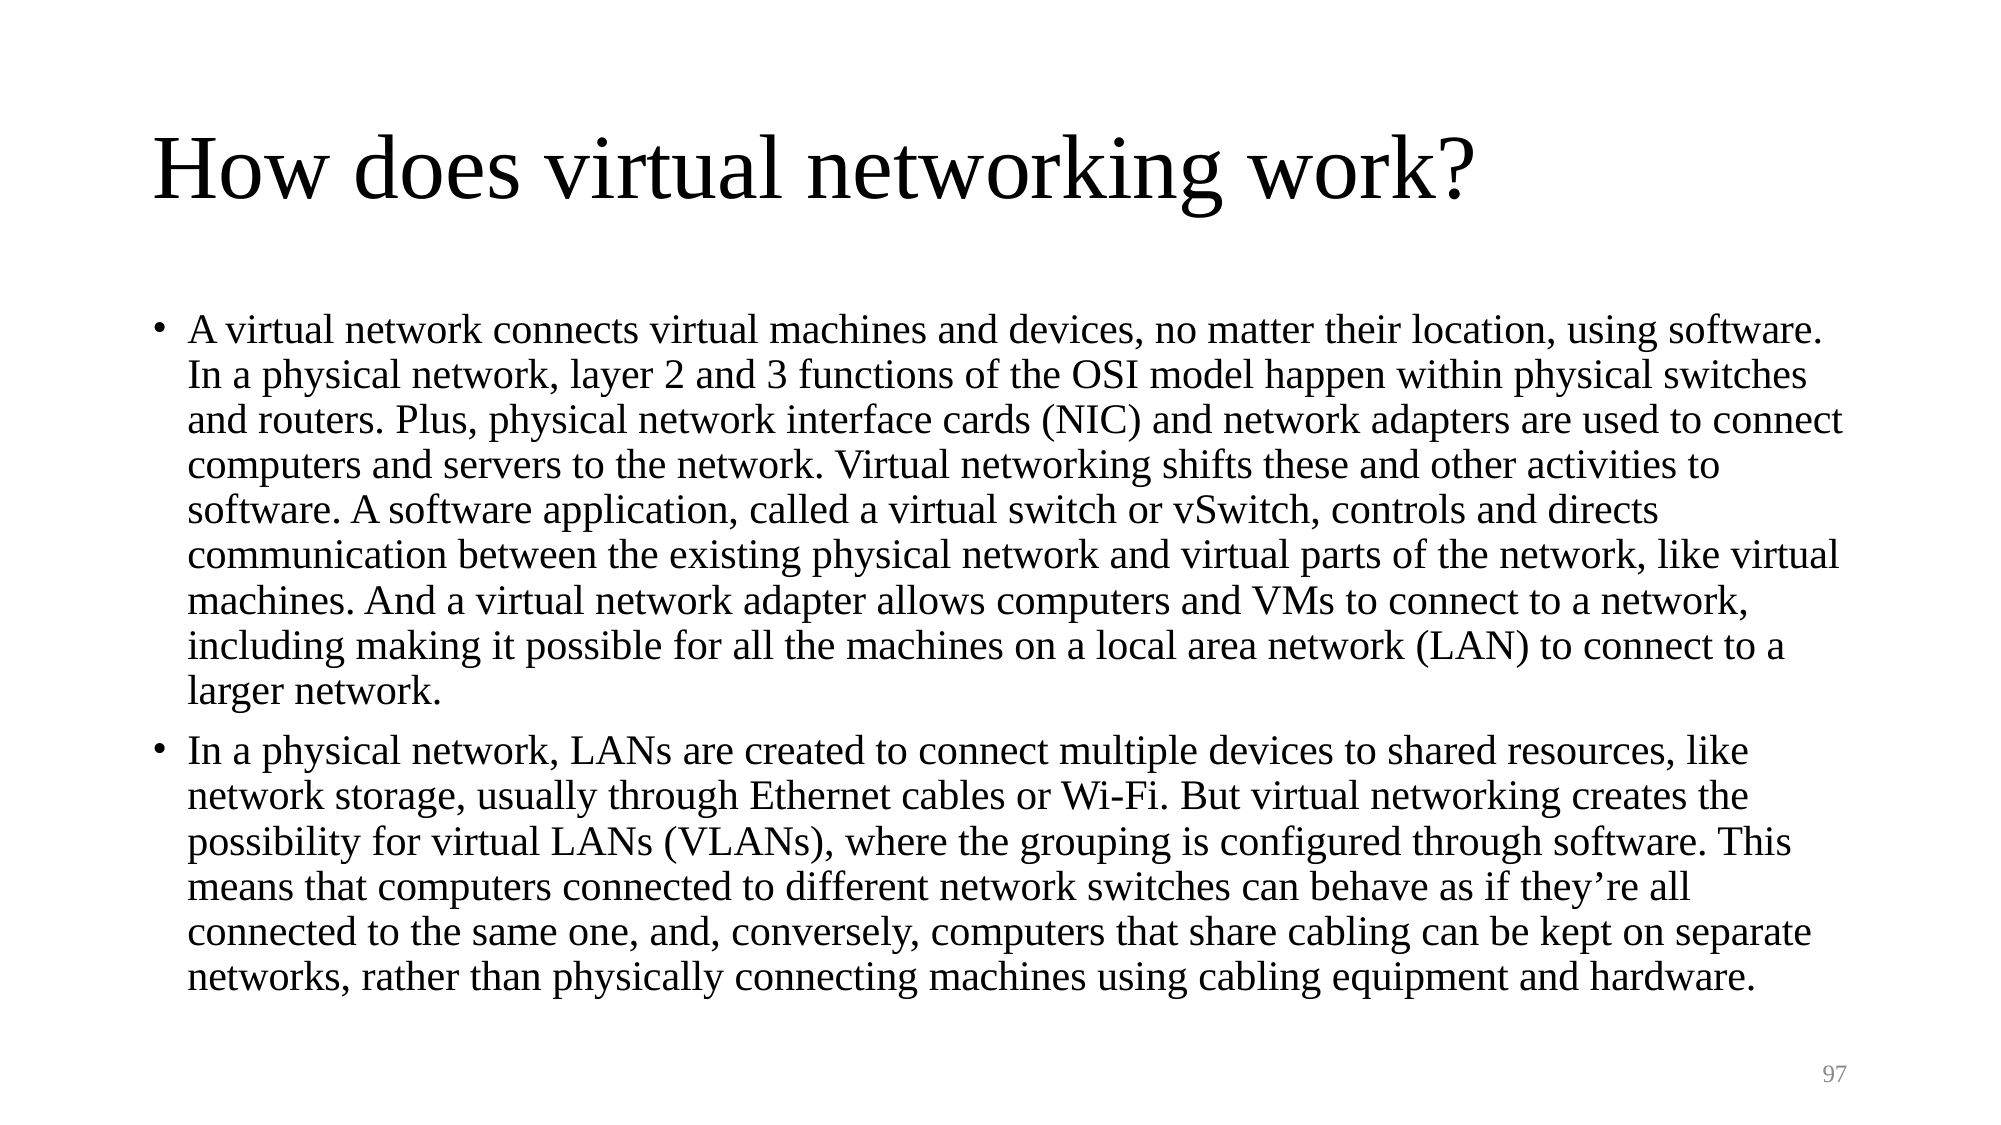

# How does virtual networking work?
A virtual network connects virtual machines and devices, no matter their location, using software. In a physical network, layer 2 and 3 functions of the OSI model happen within physical switches and routers. Plus, physical network interface cards (NIC) and network adapters are used to connect computers and servers to the network. Virtual networking shifts these and other activities to software. A software application, called a virtual switch or vSwitch, controls and directs communication between the existing physical network and virtual parts of the network, like virtual machines. And a virtual network adapter allows computers and VMs to connect to a network, including making it possible for all the machines on a local area network (LAN) to connect to a larger network.
In a physical network, LANs are created to connect multiple devices to shared resources, like network storage, usually through Ethernet cables or Wi-Fi. But virtual networking creates the possibility for virtual LANs (VLANs), where the grouping is configured through software. This means that computers connected to different network switches can behave as if they’re all connected to the same one, and, conversely, computers that share cabling can be kept on separate networks, rather than physically connecting machines using cabling equipment and hardware.

97